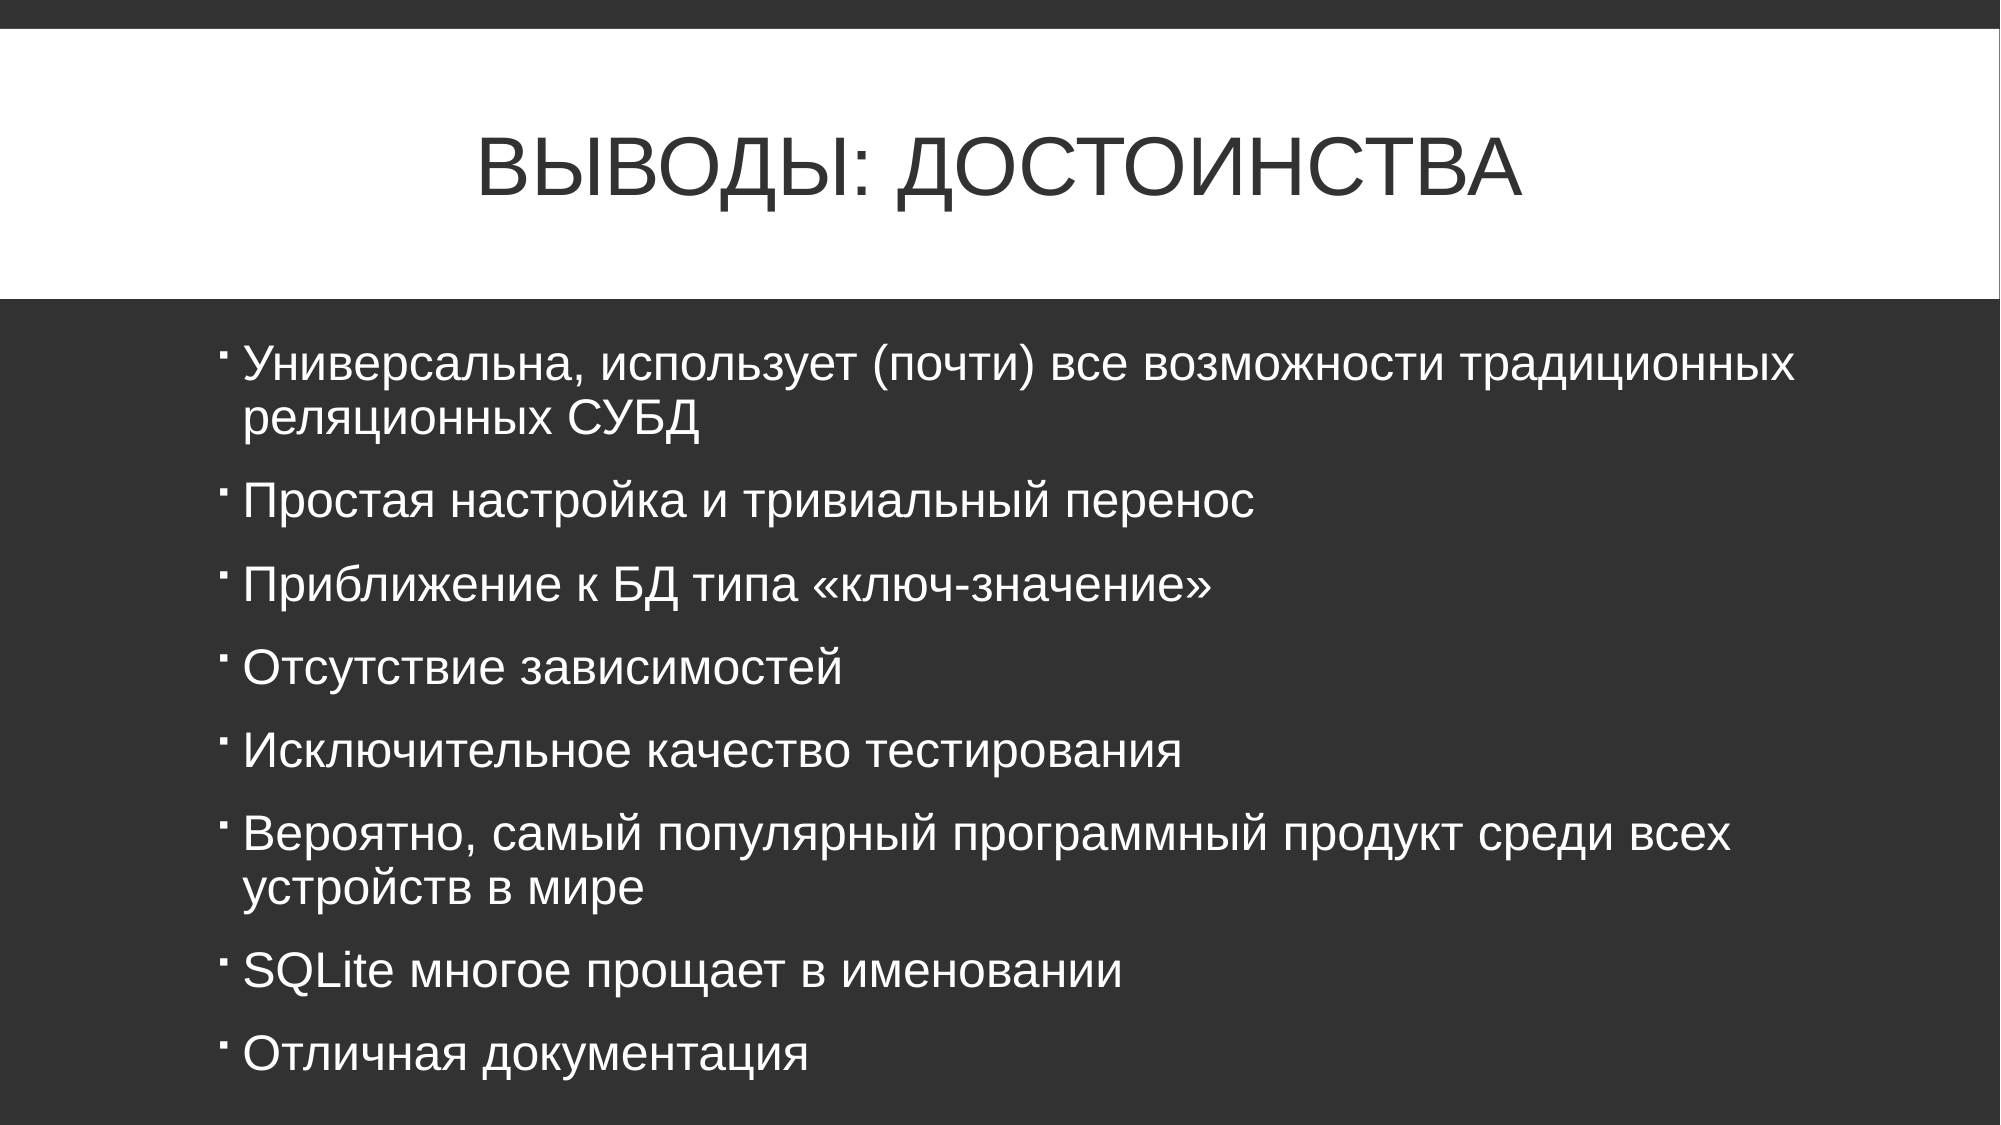

# ВЫВОДЫ: ДОСТОИНСТВА
Универсальна, использует (почти) все возможности традиционных реляционных СУБД
Простая настройка и тривиальный перенос
Приближение к БД типа «ключ-значение»
Отсутствие зависимостей
Исключительное качество тестирования
Вероятно, самый популярный программный продукт среди всех устройств в мире
SQLite многое прощает в именовании
Отличная документация